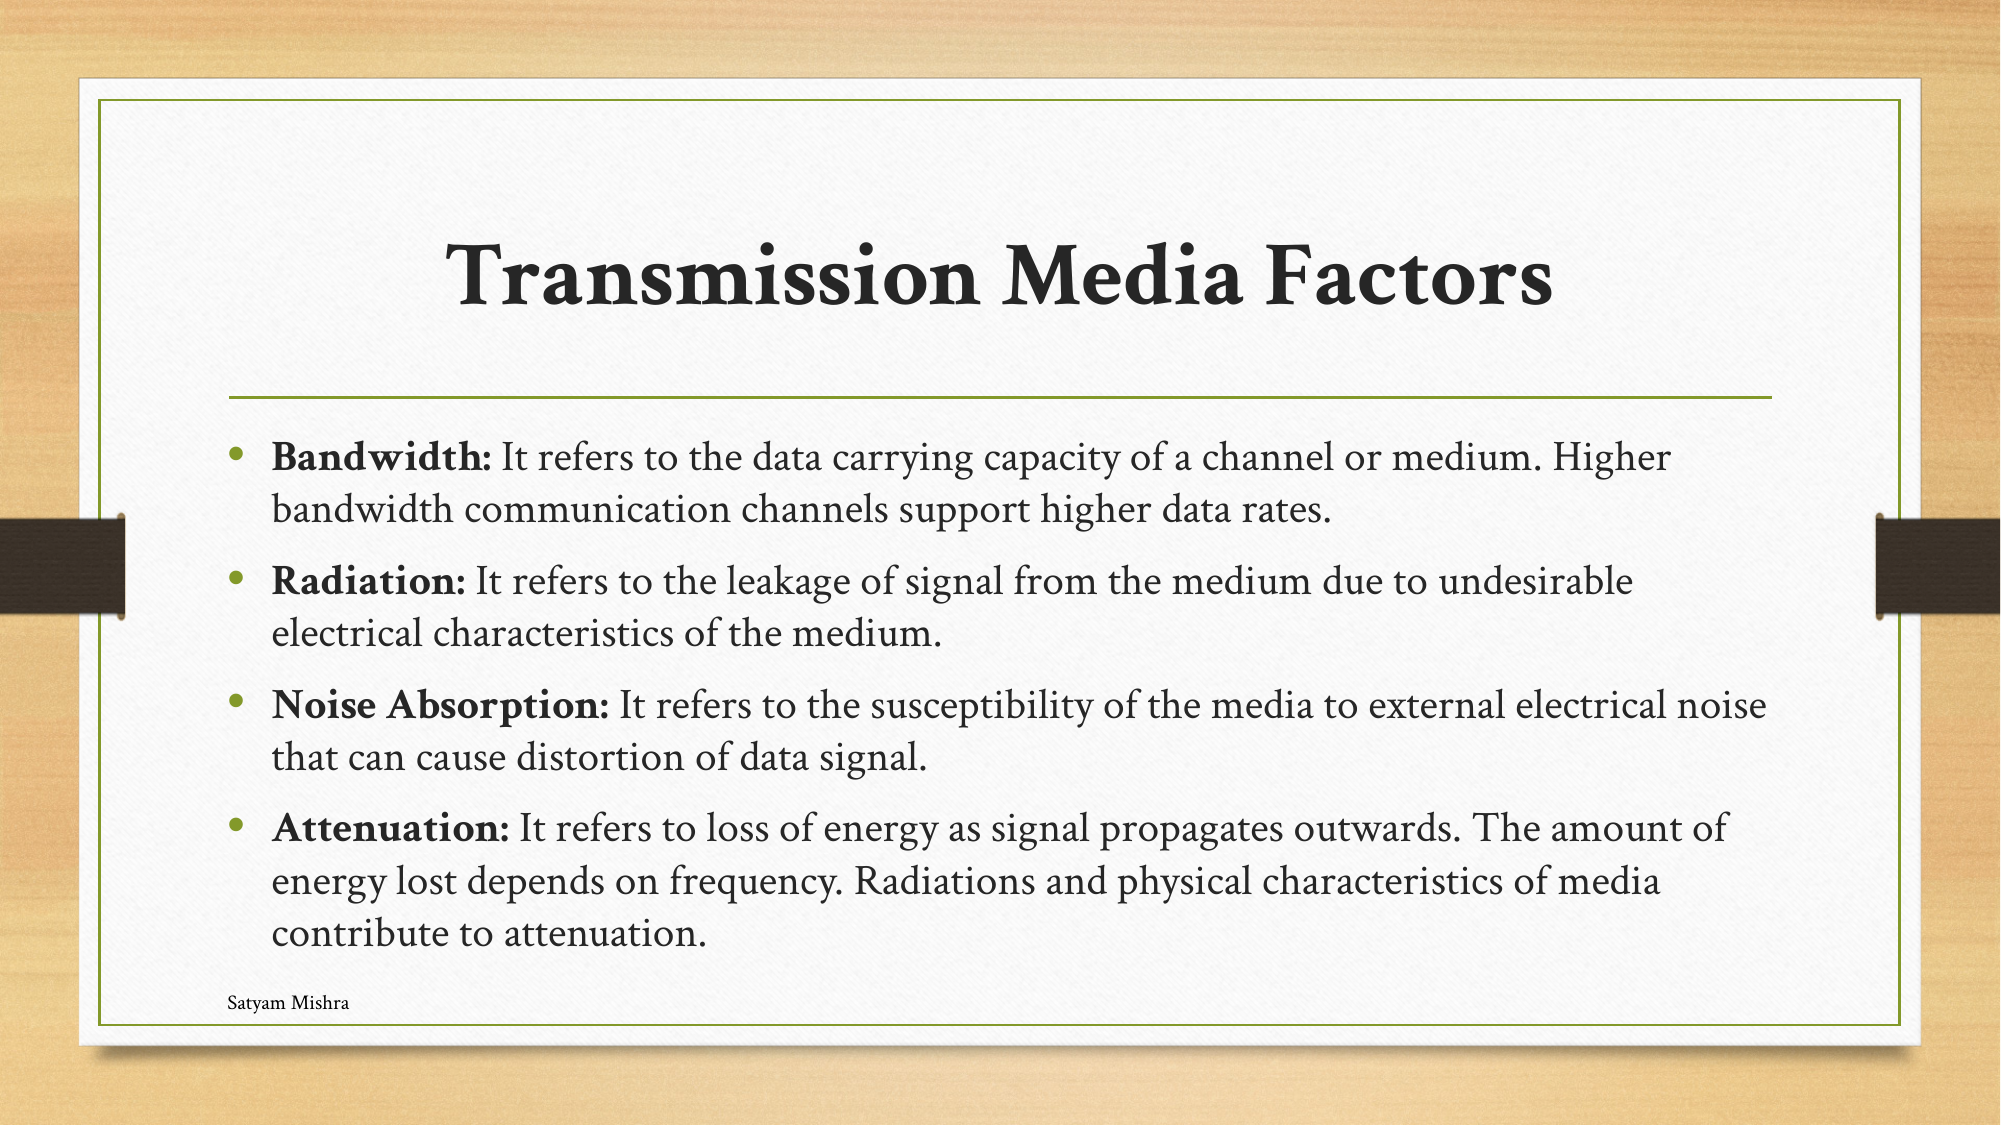

# Transmission Media Factors
Bandwidth: It refers to the data carrying capacity of a channel or medium. Higher bandwidth communication channels support higher data rates.
Radiation: It refers to the leakage of signal from the medium due to undesirable electrical characteristics of the medium.
Noise Absorption: It refers to the susceptibility of the media to external electrical noise that can cause distortion of data signal.
Attenuation: It refers to loss of energy as signal propagates outwards. The amount of energy lost depends on frequency. Radiations and physical characteristics of media contribute to attenuation.
Satyam Mishra